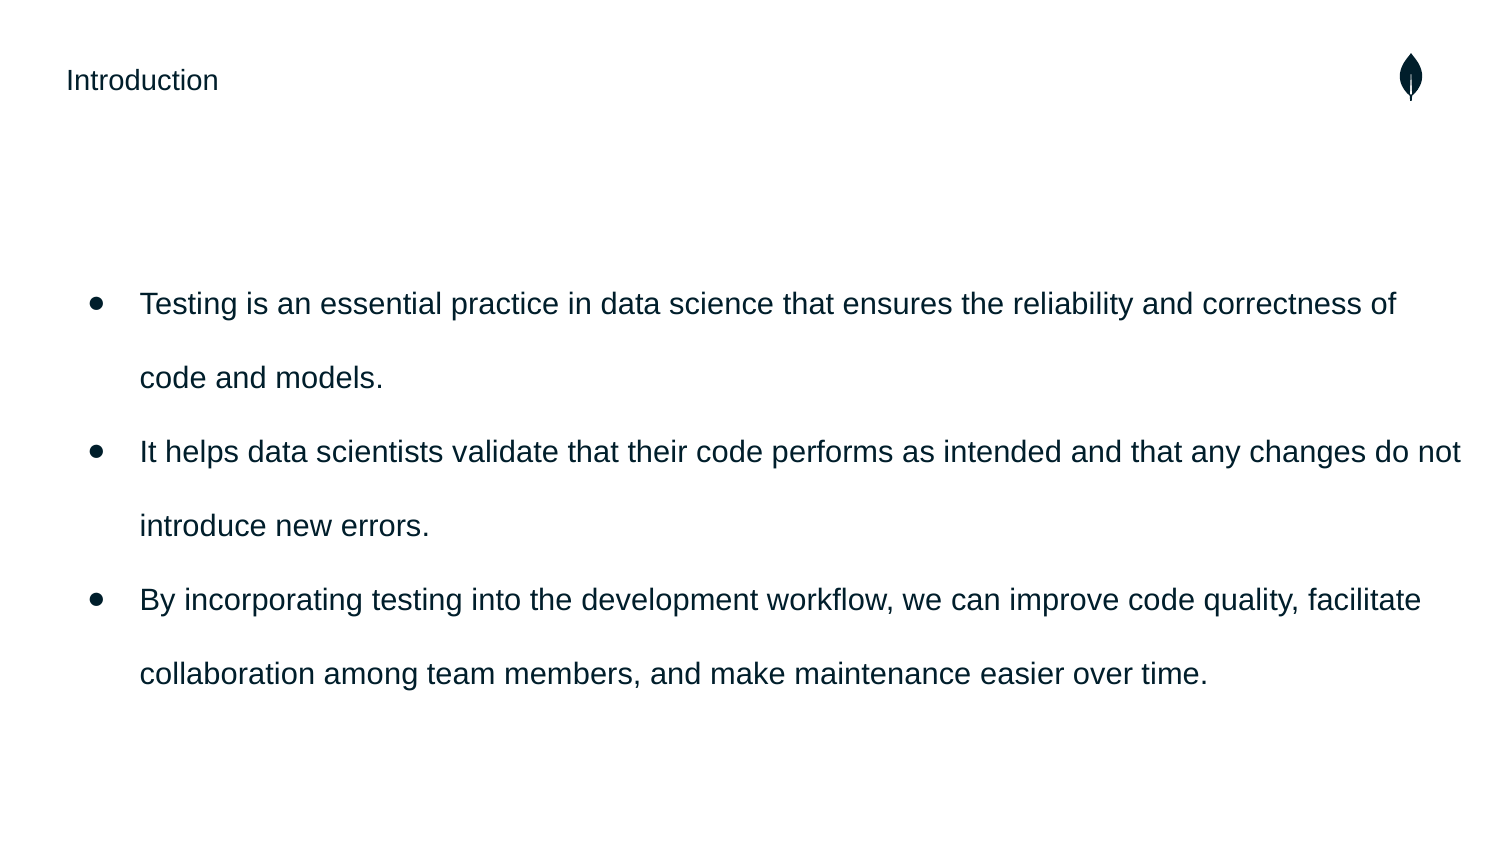

Introduction
Testing is an essential practice in data science that ensures the reliability and correctness of code and models.
It helps data scientists validate that their code performs as intended and that any changes do not introduce new errors.
By incorporating testing into the development workflow, we can improve code quality, facilitate collaboration among team members, and make maintenance easier over time.